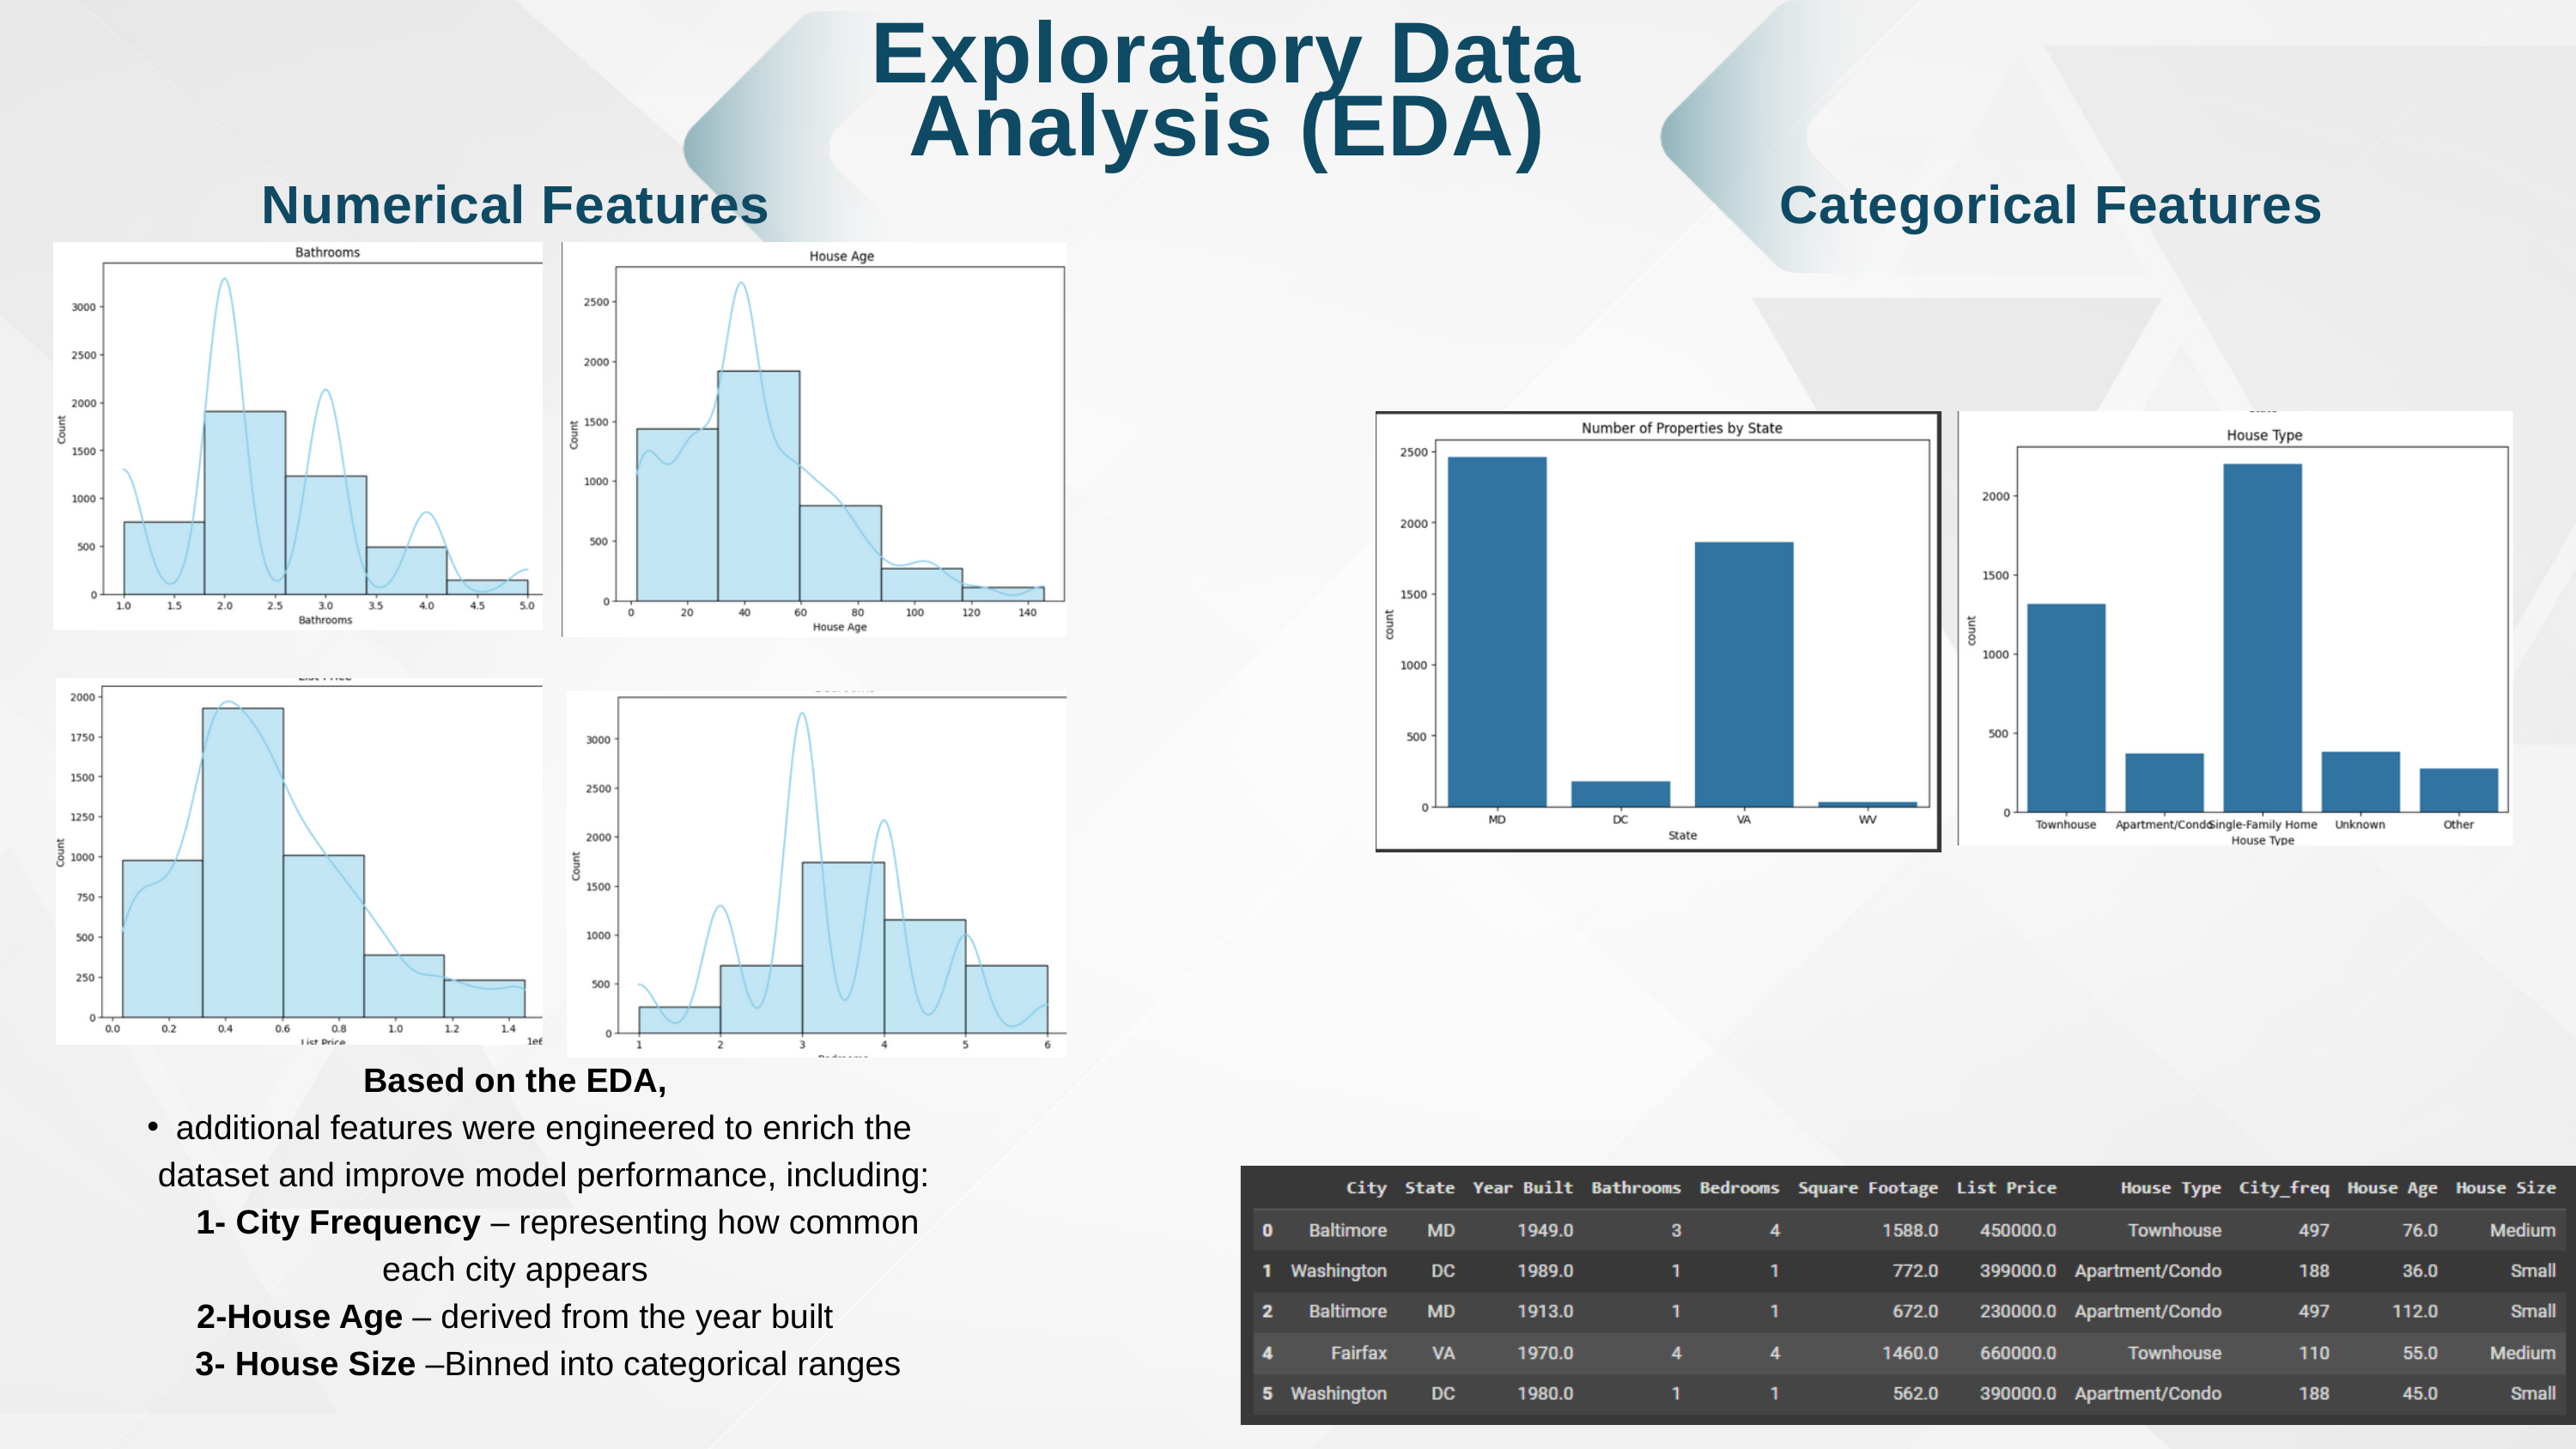

Exploratory Data Analysis (EDA)
Numerical Features
Categorical Features

Based on the EDA,
additional features were engineered to enrich the dataset and improve model performance, including:
         1- City Frequency – representing how common each city appears
2-House Age – derived from the year built
        3- House Size –Binned into categorical ranges